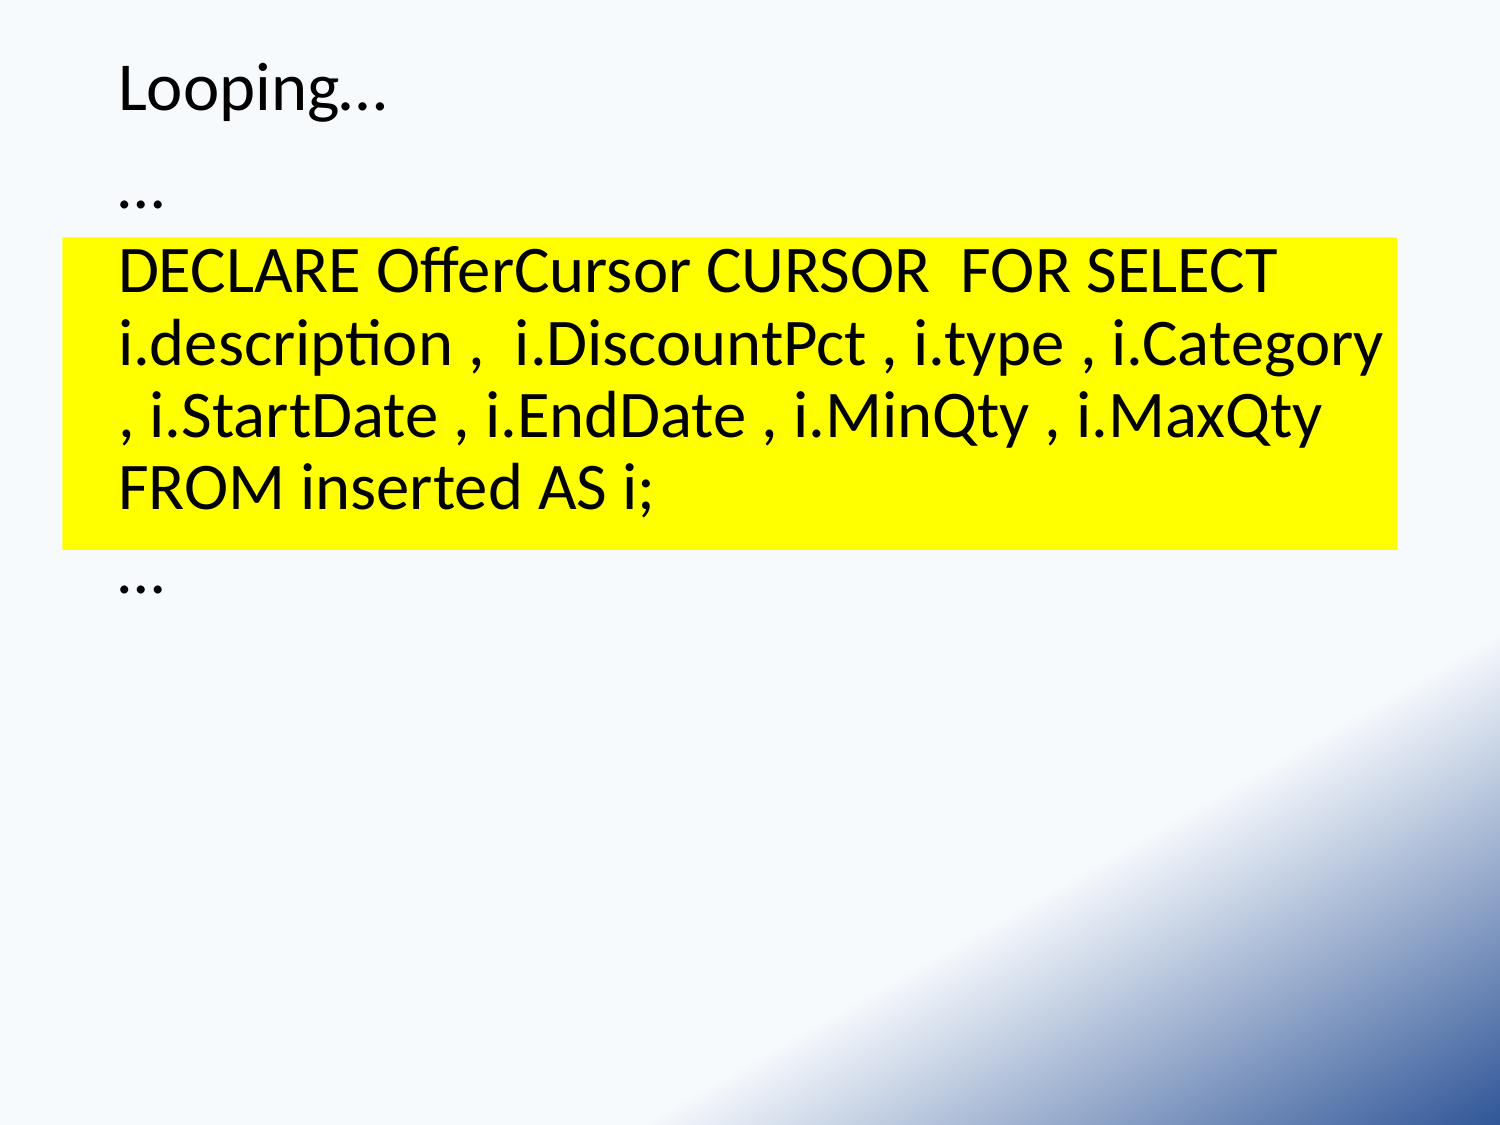

# Looping…
…
DECLARE OfferCursor CURSOR  FOR SELECT i.description ,  i.DiscountPct , i.type , i.Category , i.StartDate , i.EndDate , i.MinQty , i.MaxQty FROM inserted AS i;
…